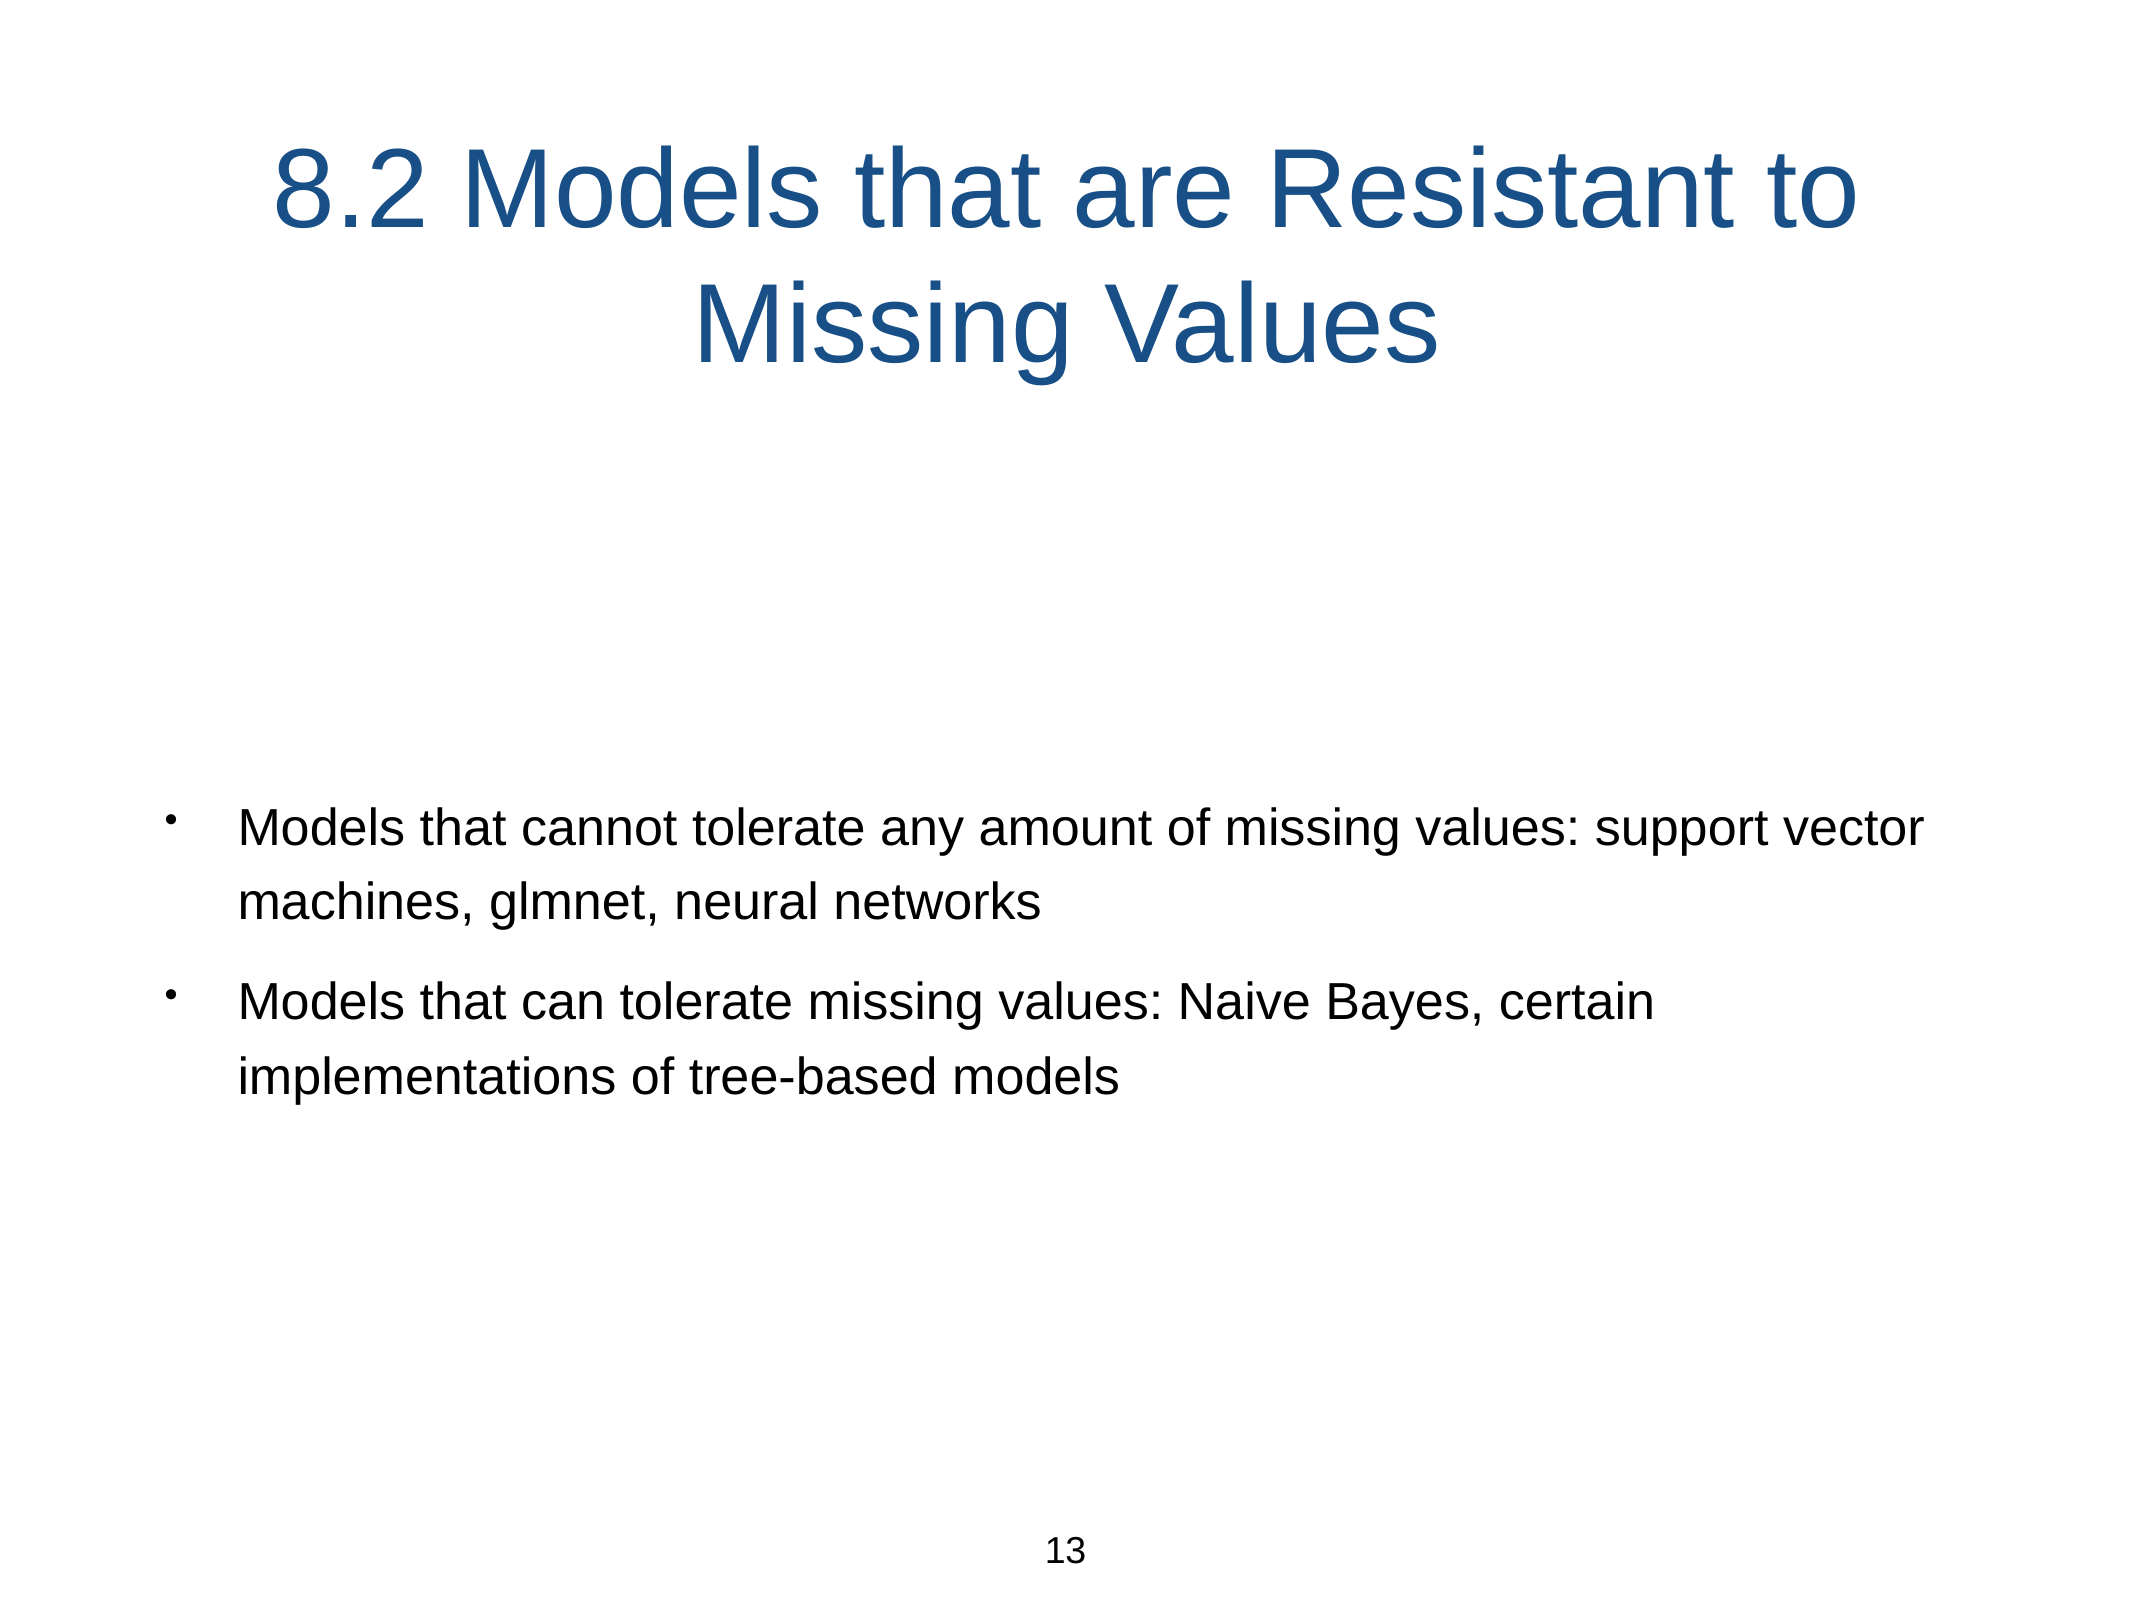

# 8.2 Models that are Resistant to Missing Values
Models that cannot tolerate any amount of missing values: support vector machines, glmnet, neural networks
Models that can tolerate missing values: Naive Bayes, certain implementations of tree-based models
13